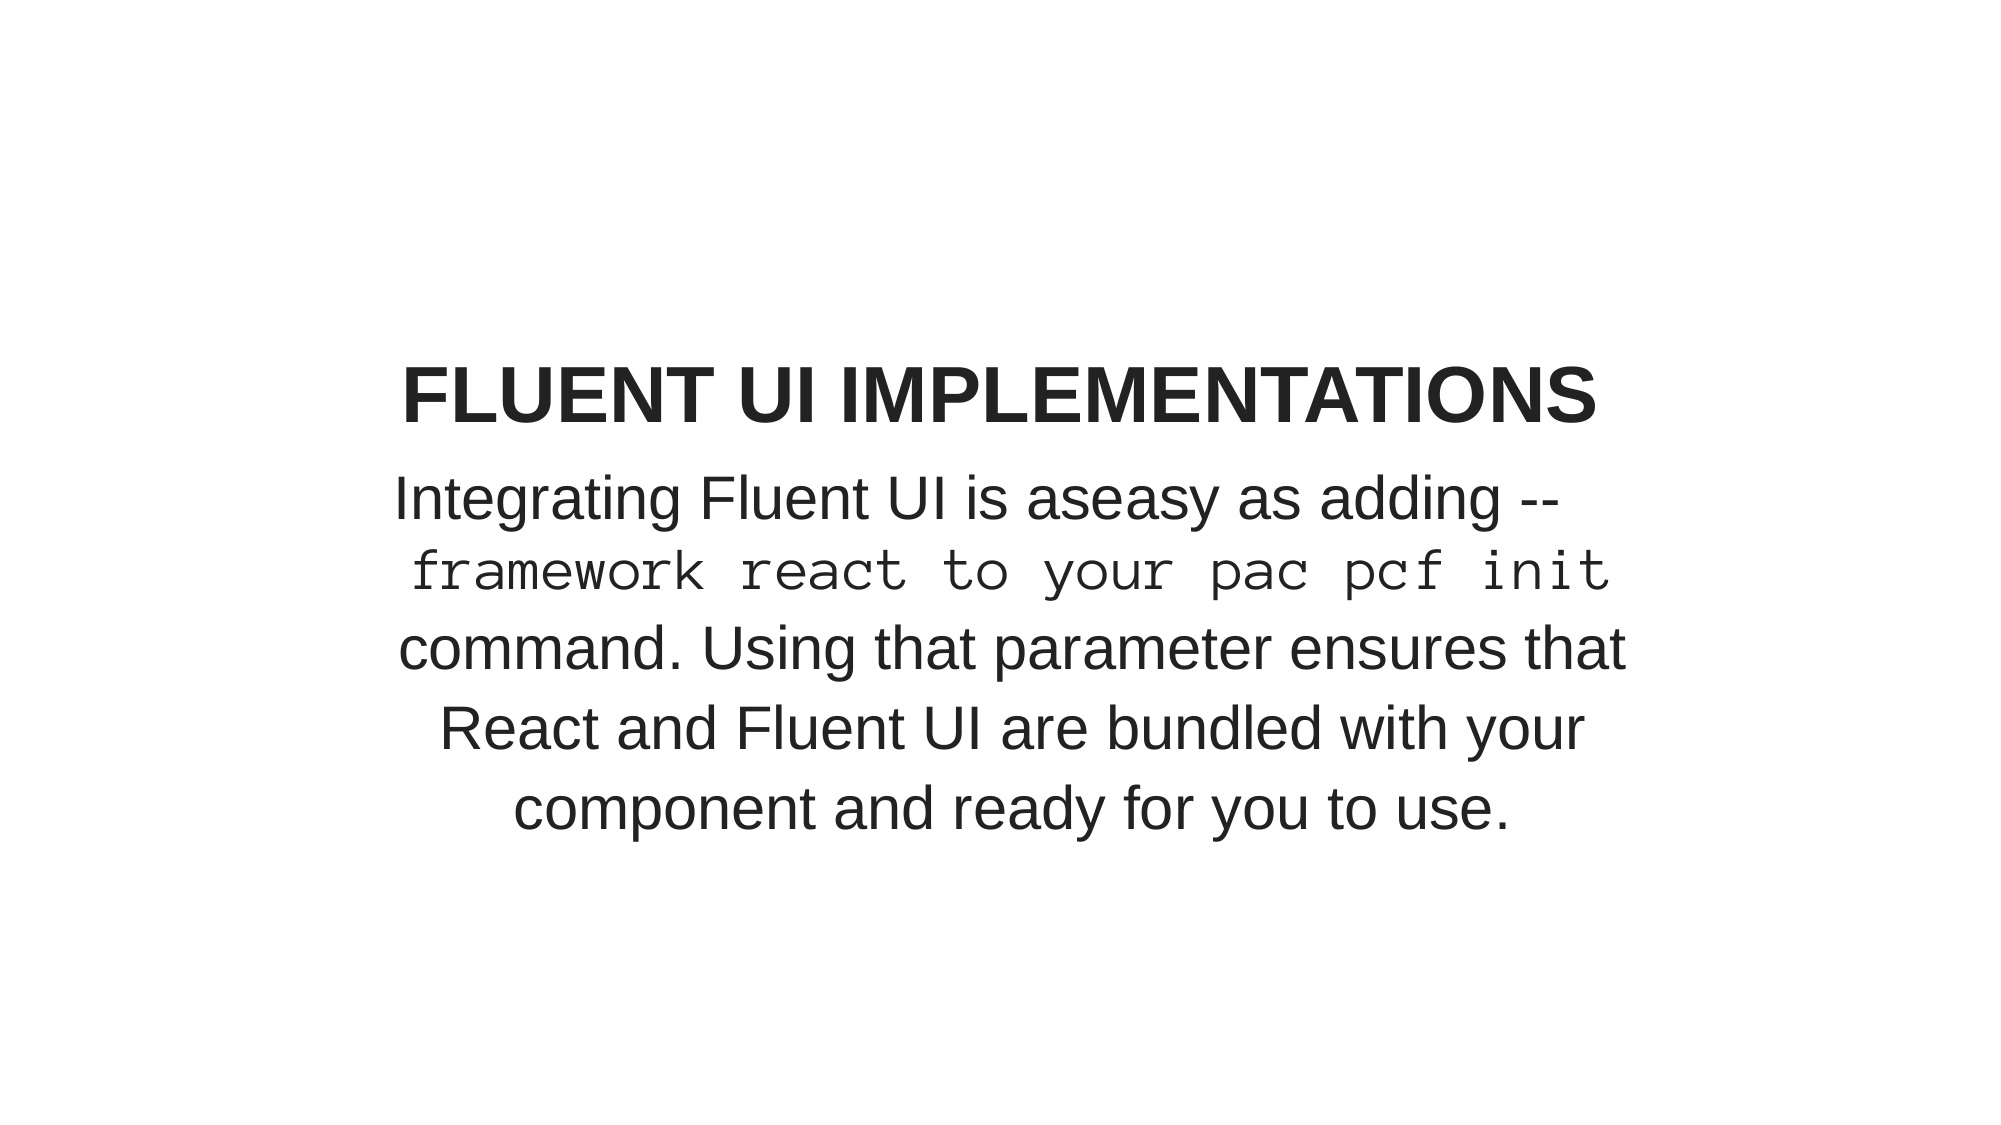

FLUENT UI IMPLEMENTATIONS

Integrating Fluent UI is aseasy as adding --
framework react to your pac pcf init
command. Using that parameter ensures that React and Fluent UI are bundled with your component and ready for you to use.